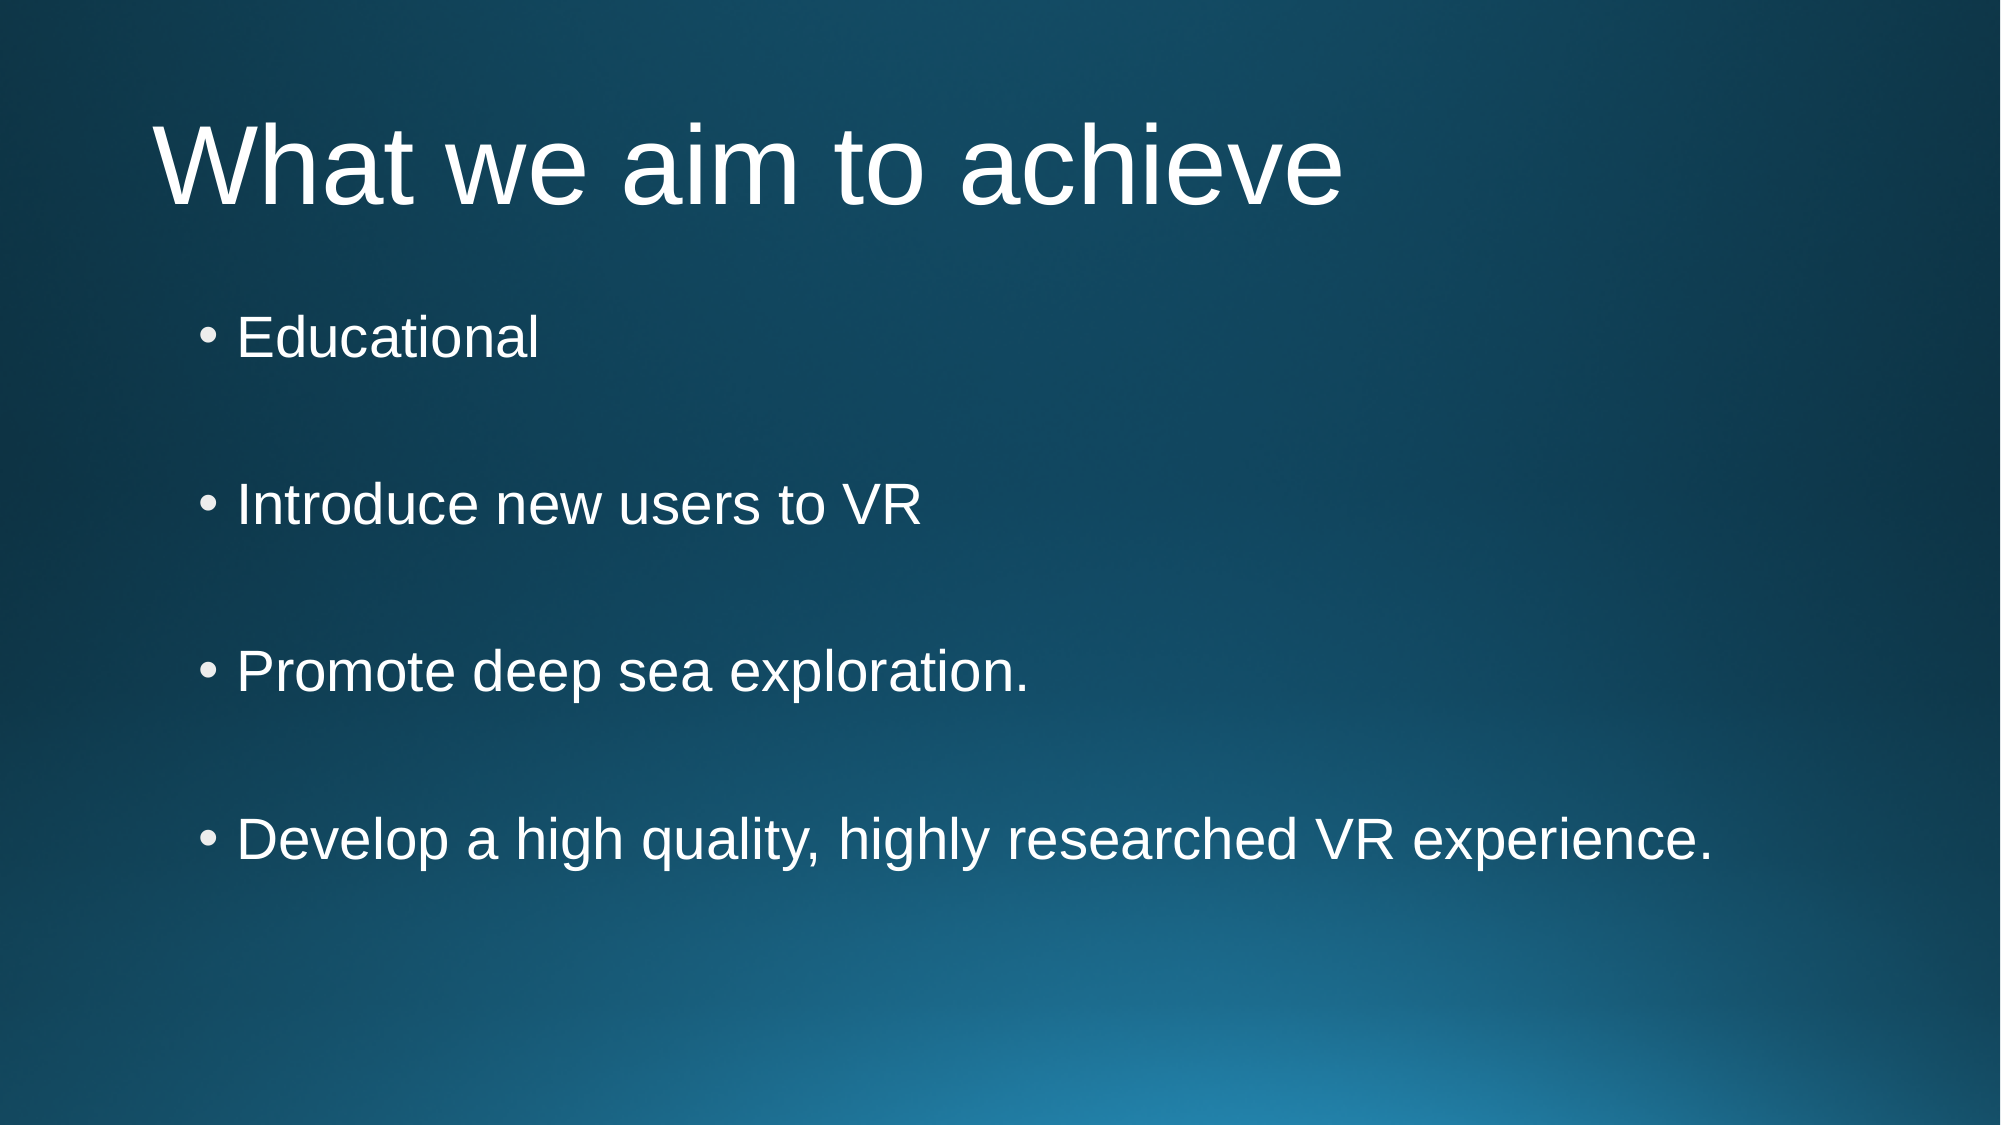

# What we aim to achieve
Educational

Introduce new users to VR

Promote deep sea exploration.

Develop a high quality, highly researched VR experience.